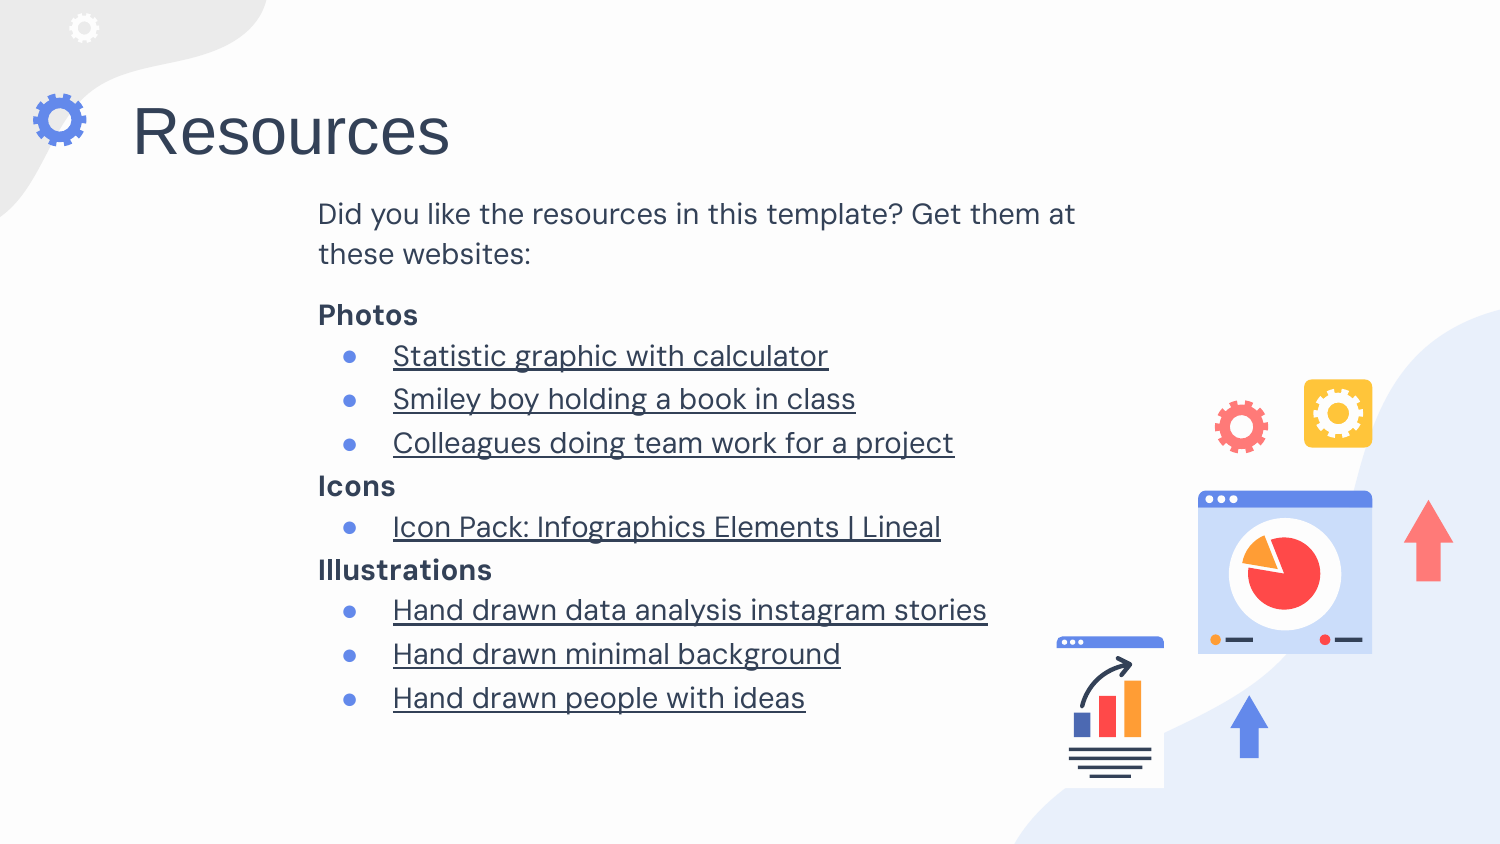

# Resources
Did you like the resources in this template? Get them at these websites:
Photos
Statistic graphic with calculator
Smiley boy holding a book in class
Colleagues doing team work for a project
Icons
Icon Pack: Infographics Elements | Lineal
Illustrations
Hand drawn data analysis instagram stories
Hand drawn minimal background
Hand drawn people with ideas